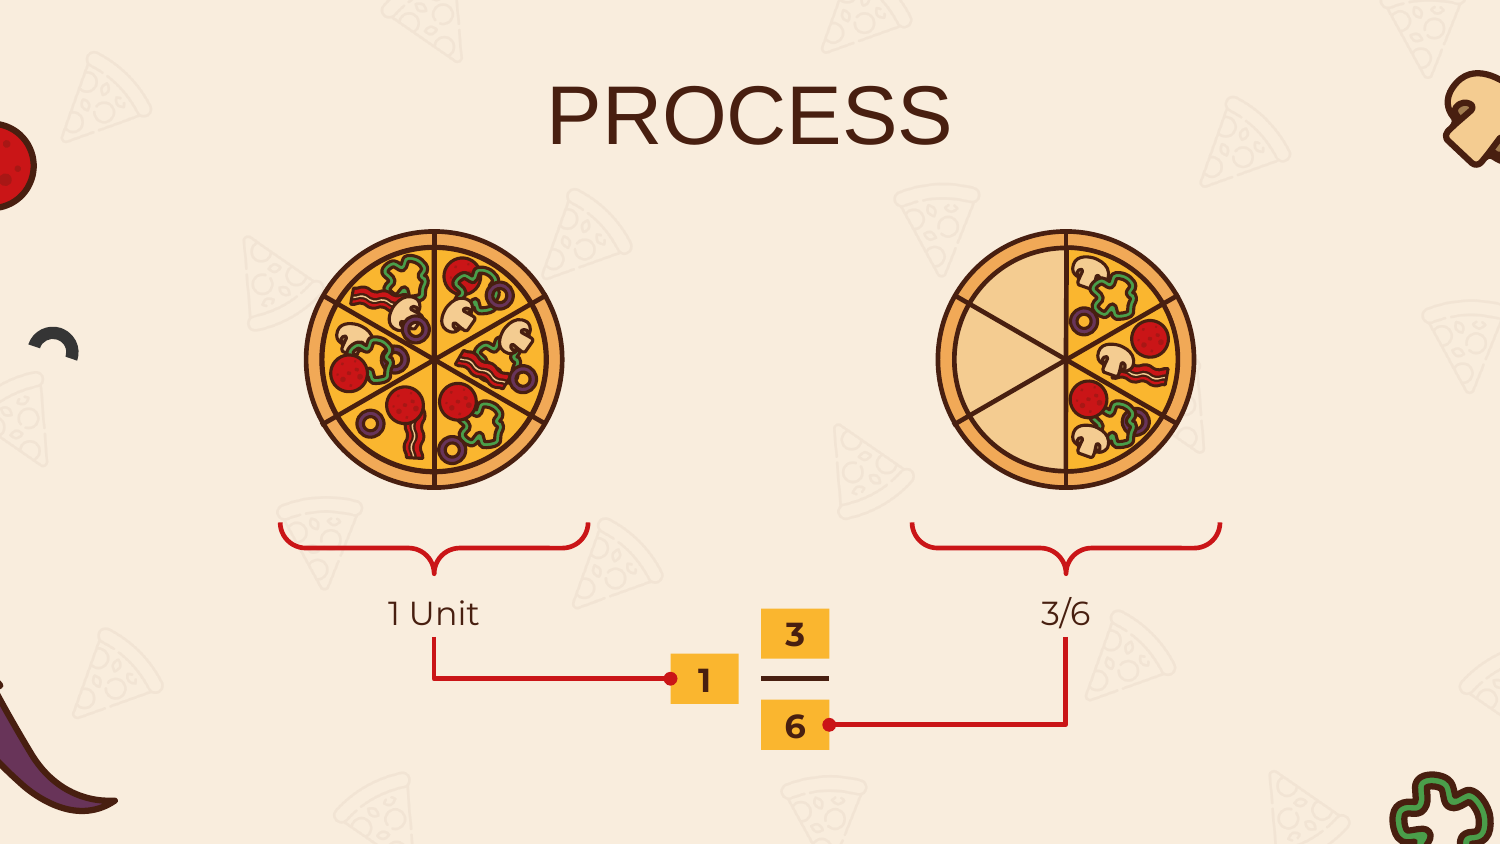

# PROCESS

1 Unit
3/6
3
1
6